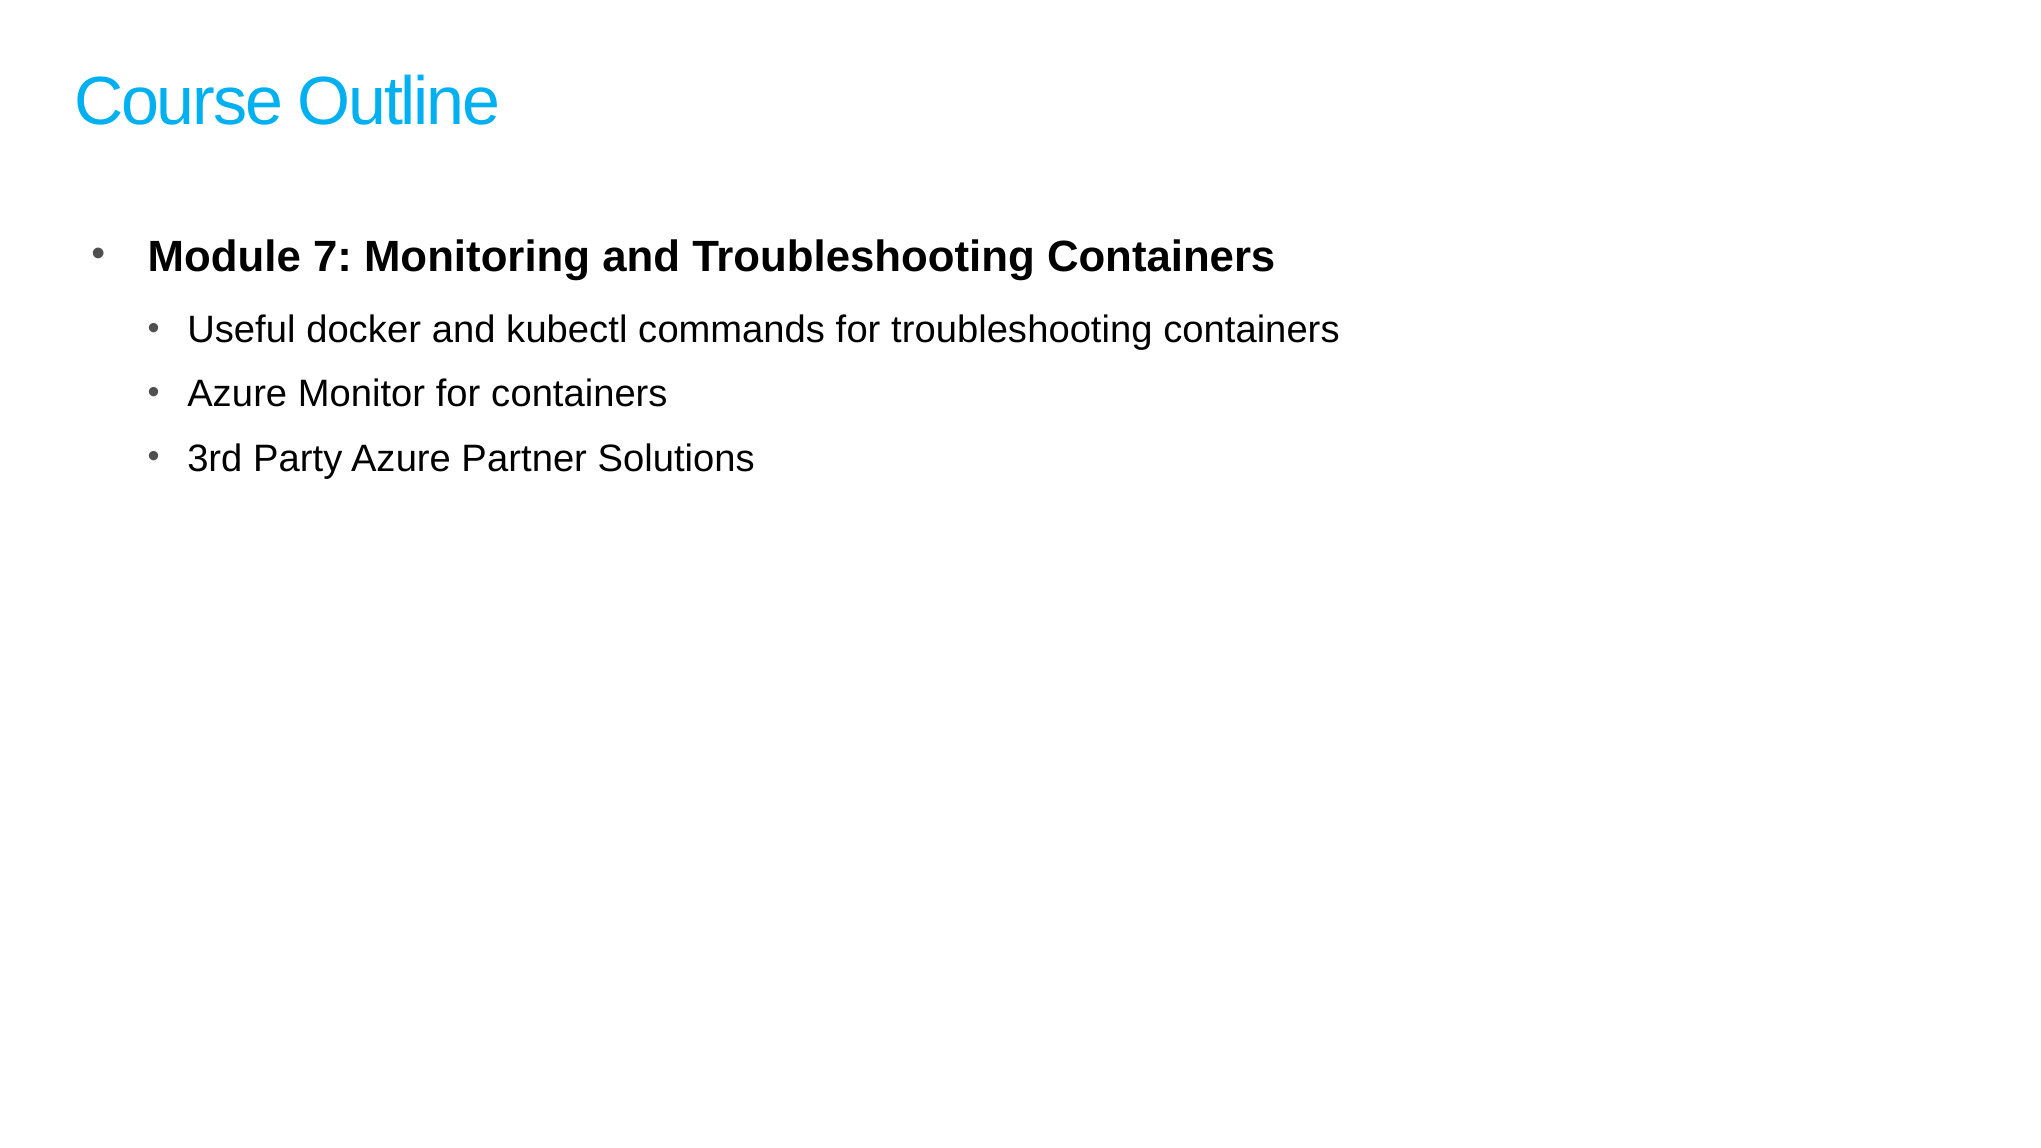

# Course Outline
Module 7: Monitoring and Troubleshooting Containers
Useful docker and kubectl commands for troubleshooting containers
Azure Monitor for containers
3rd Party Azure Partner Solutions